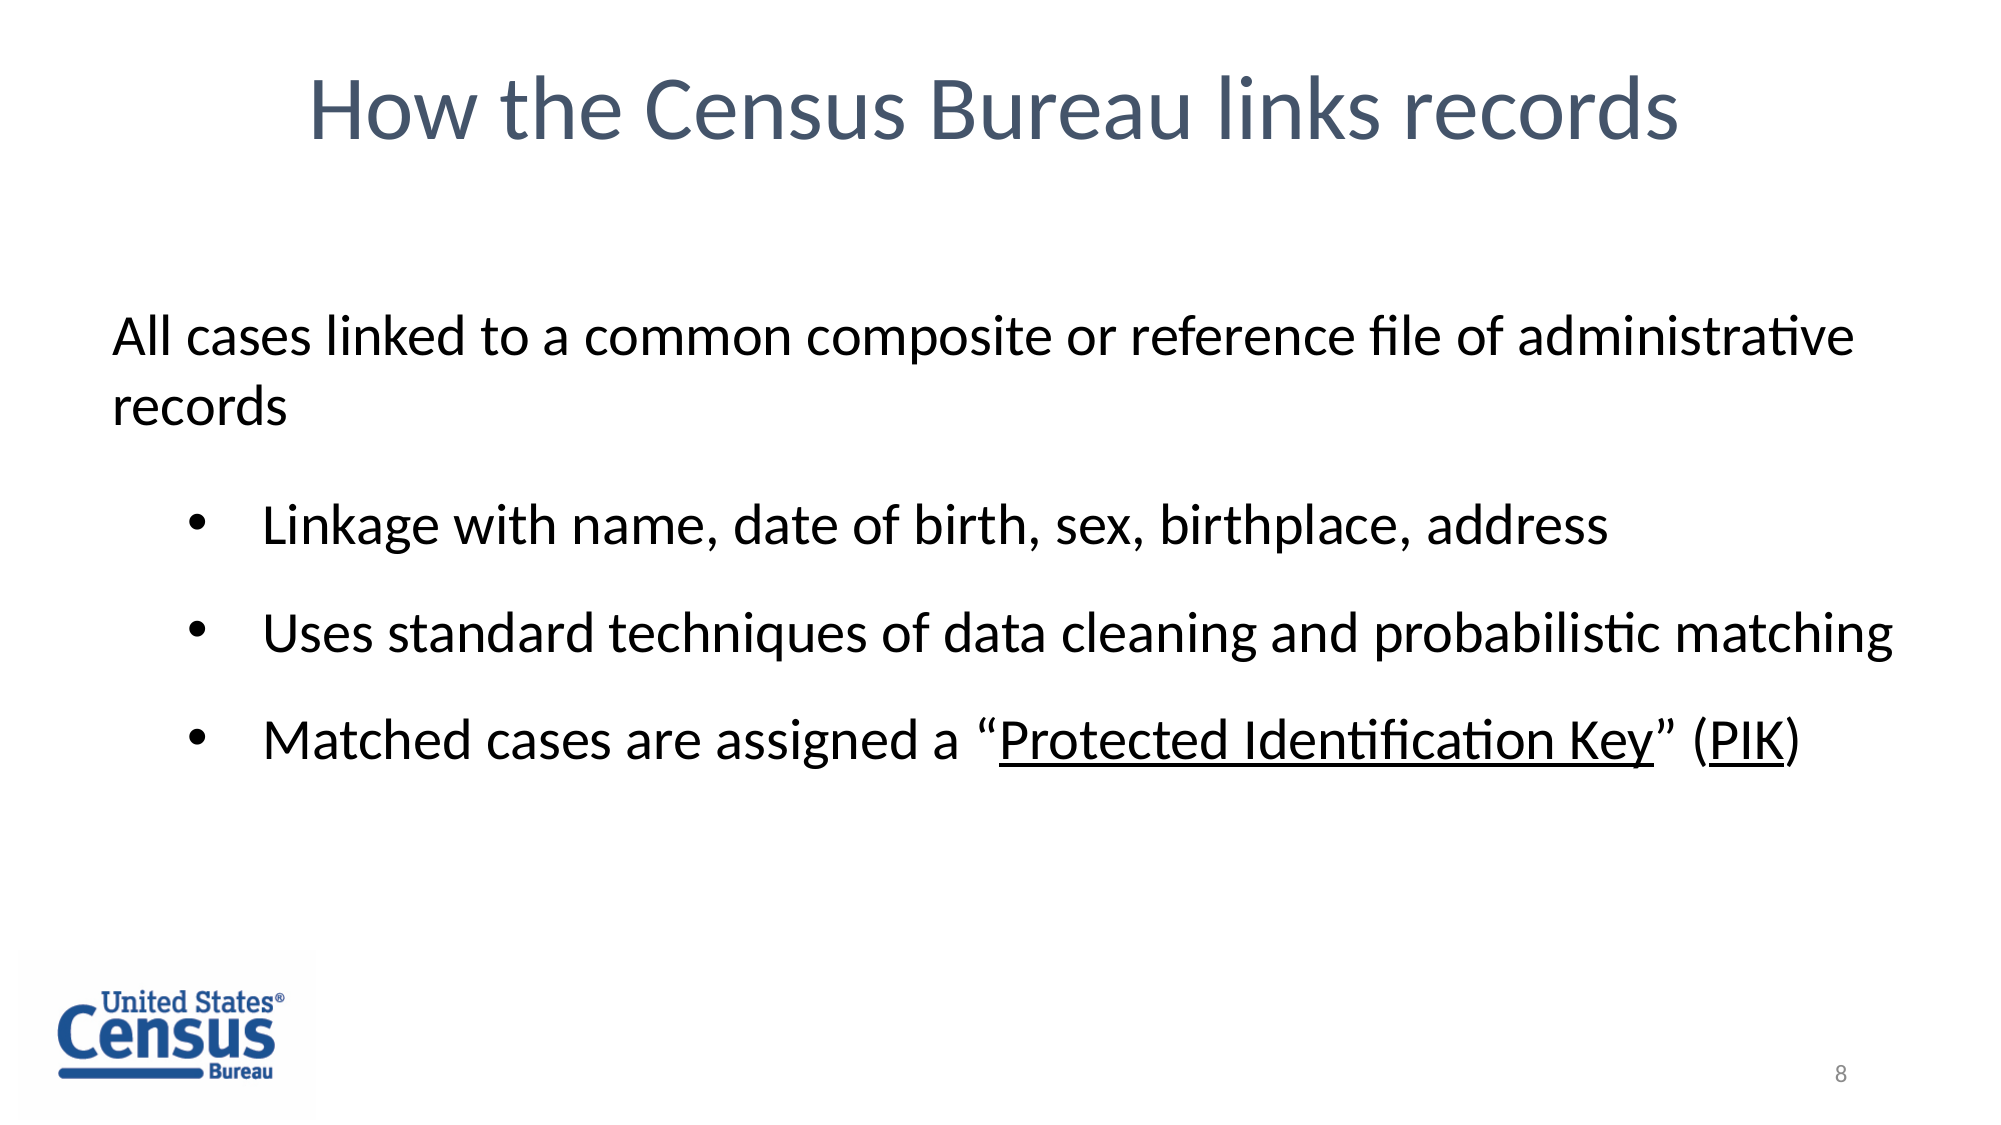

# How the Census Bureau links records
All cases linked to a common composite or reference file of administrative records
Linkage with name, date of birth, sex, birthplace, address
Uses standard techniques of data cleaning and probabilistic matching
Matched cases are assigned a “Protected Identification Key” (PIK)

8